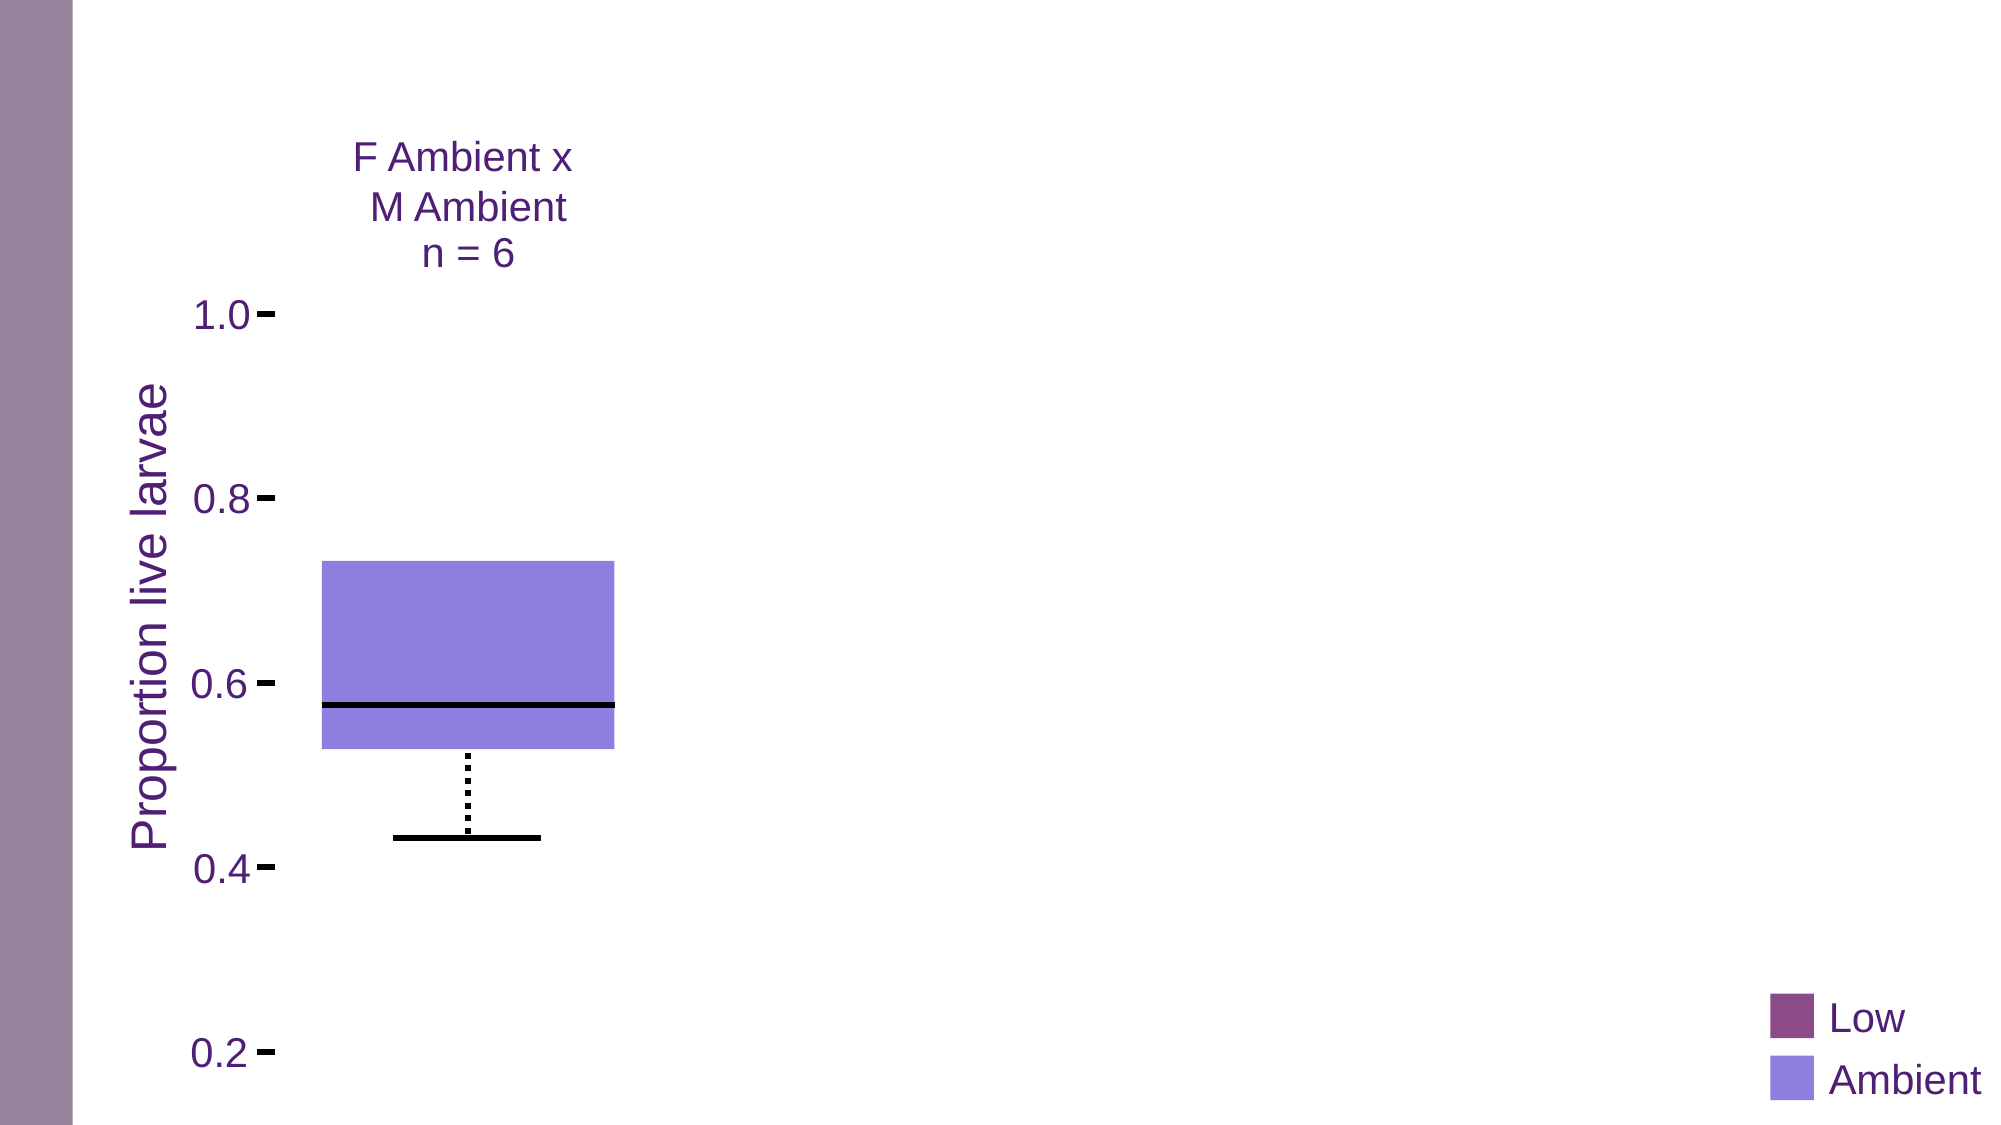

F Ambient x
M Ambient
n = 6
1.0
0.8
0.6
0.4
0.2

Proportion live larvae
Low

Ambient